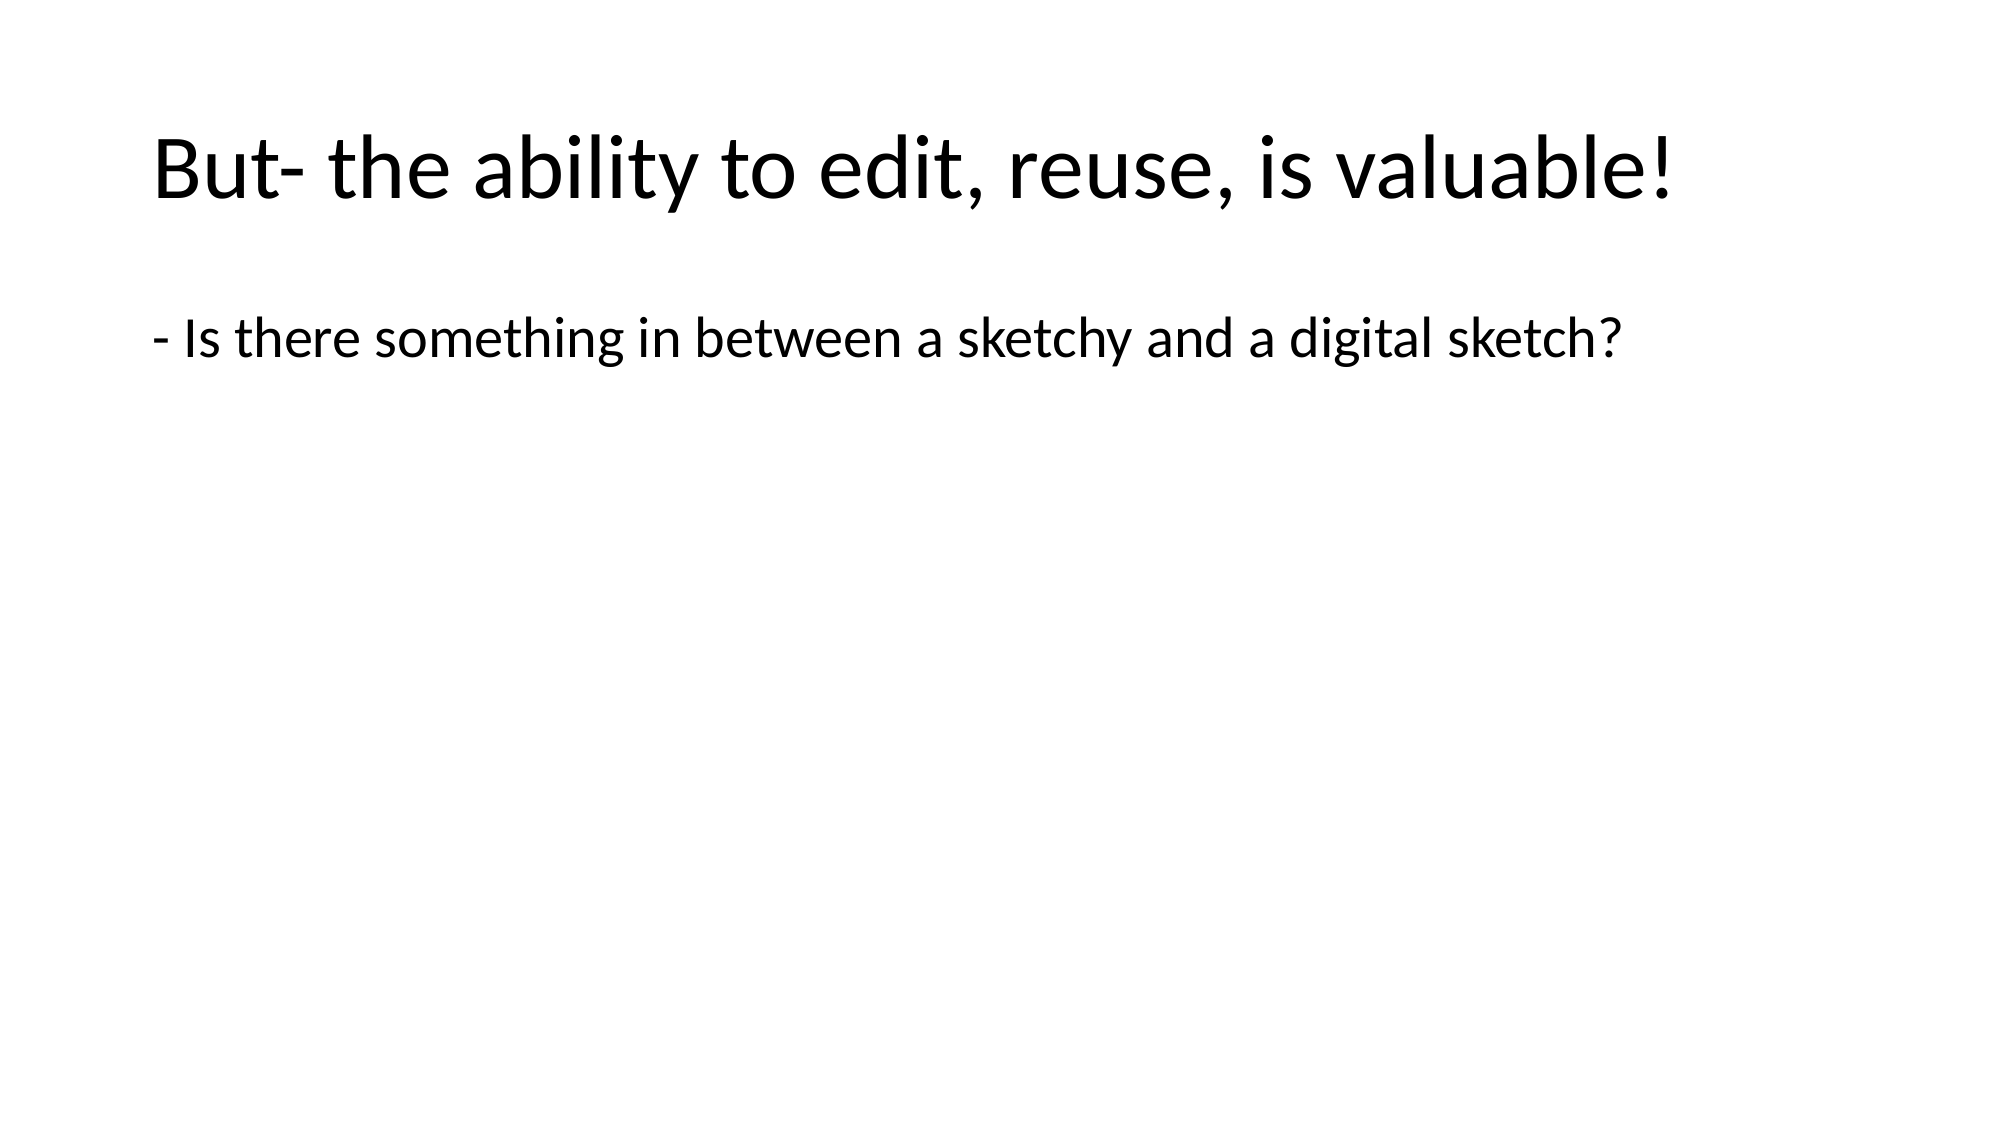

# But- the ability to edit, reuse, is valuable!
- Is there something in between a sketchy and a digital sketch?